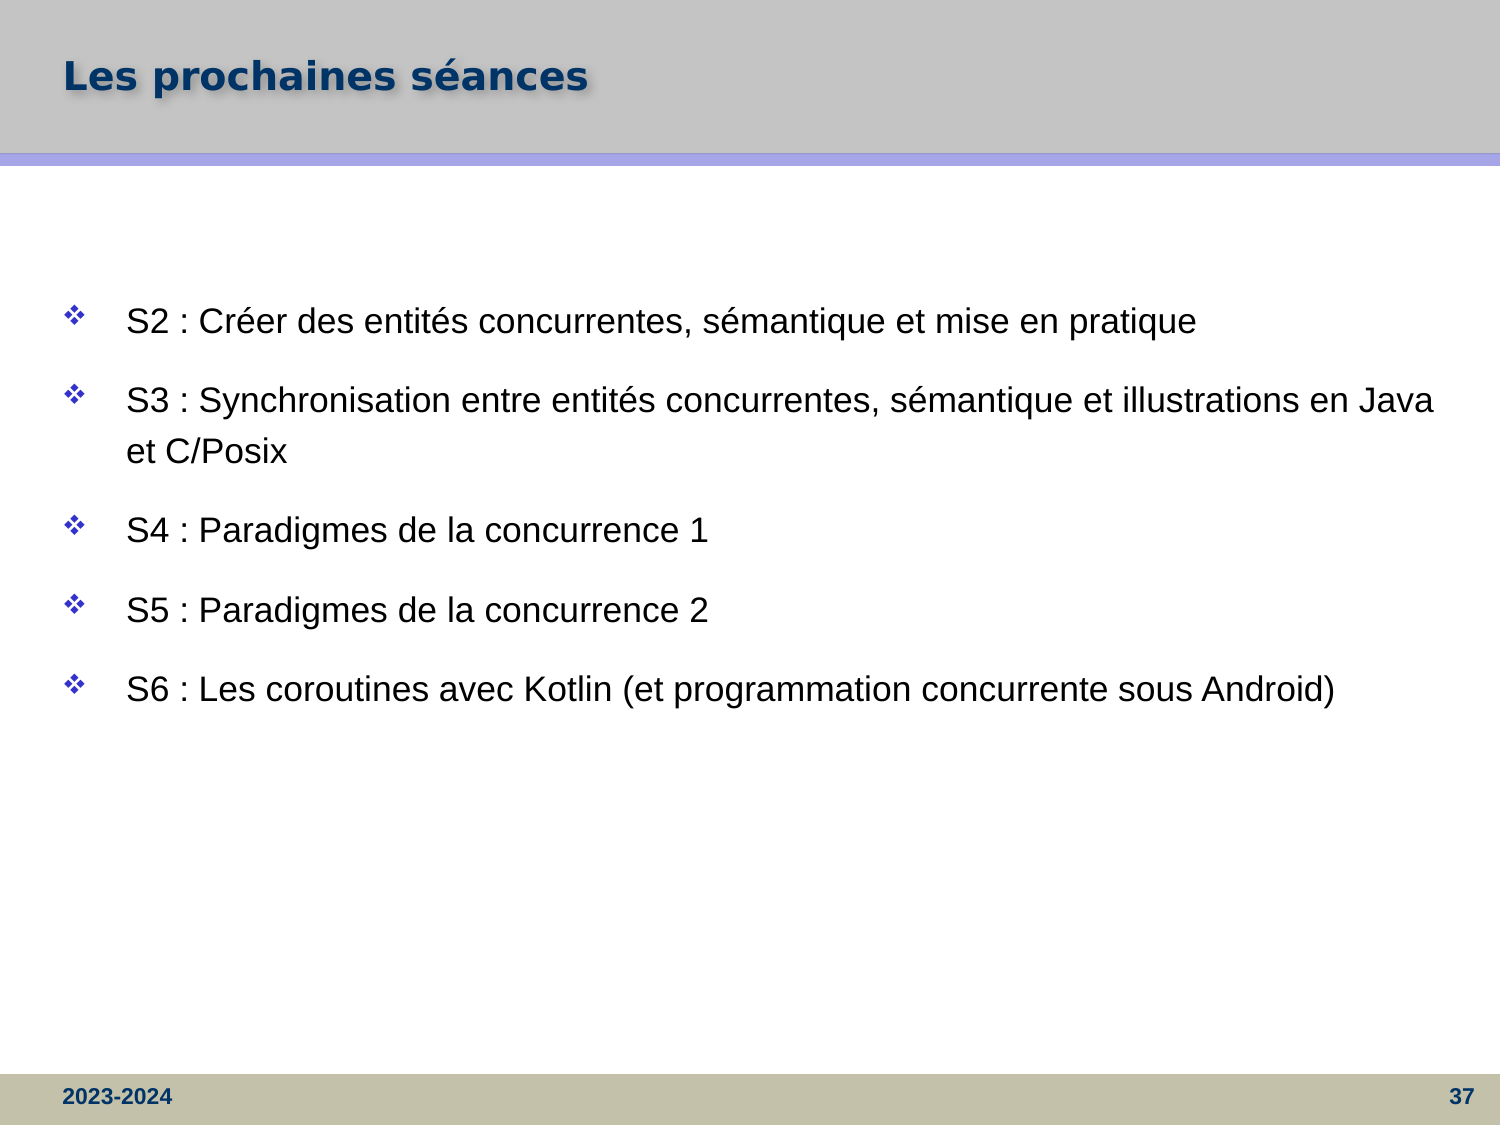

# Les prochaines séances

S2 : Créer des entités concurrentes, sémantique et mise en pratique
S3 : Synchronisation entre entités concurrentes, sémantique et illustrations en Java et C/Posix
S4 : Paradigmes de la concurrence 1
S5 : Paradigmes de la concurrence 2
S6 : Les coroutines avec Kotlin (et programmation concurrente sous Android)